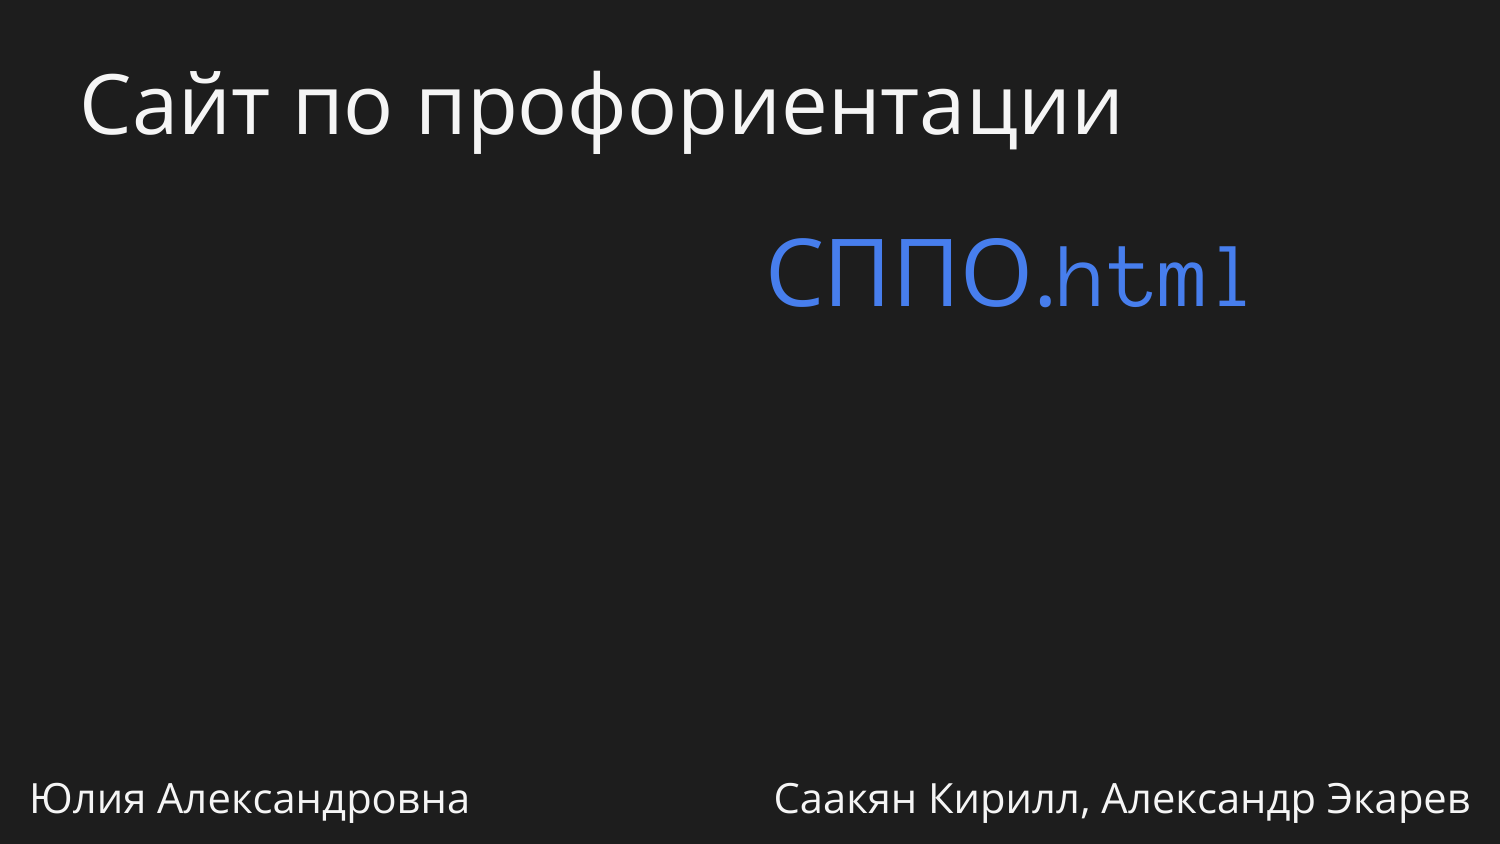

Сайт по профориентации
СППО.html
Юлия Александровна
Саакян Кирилл, Александр Экарев